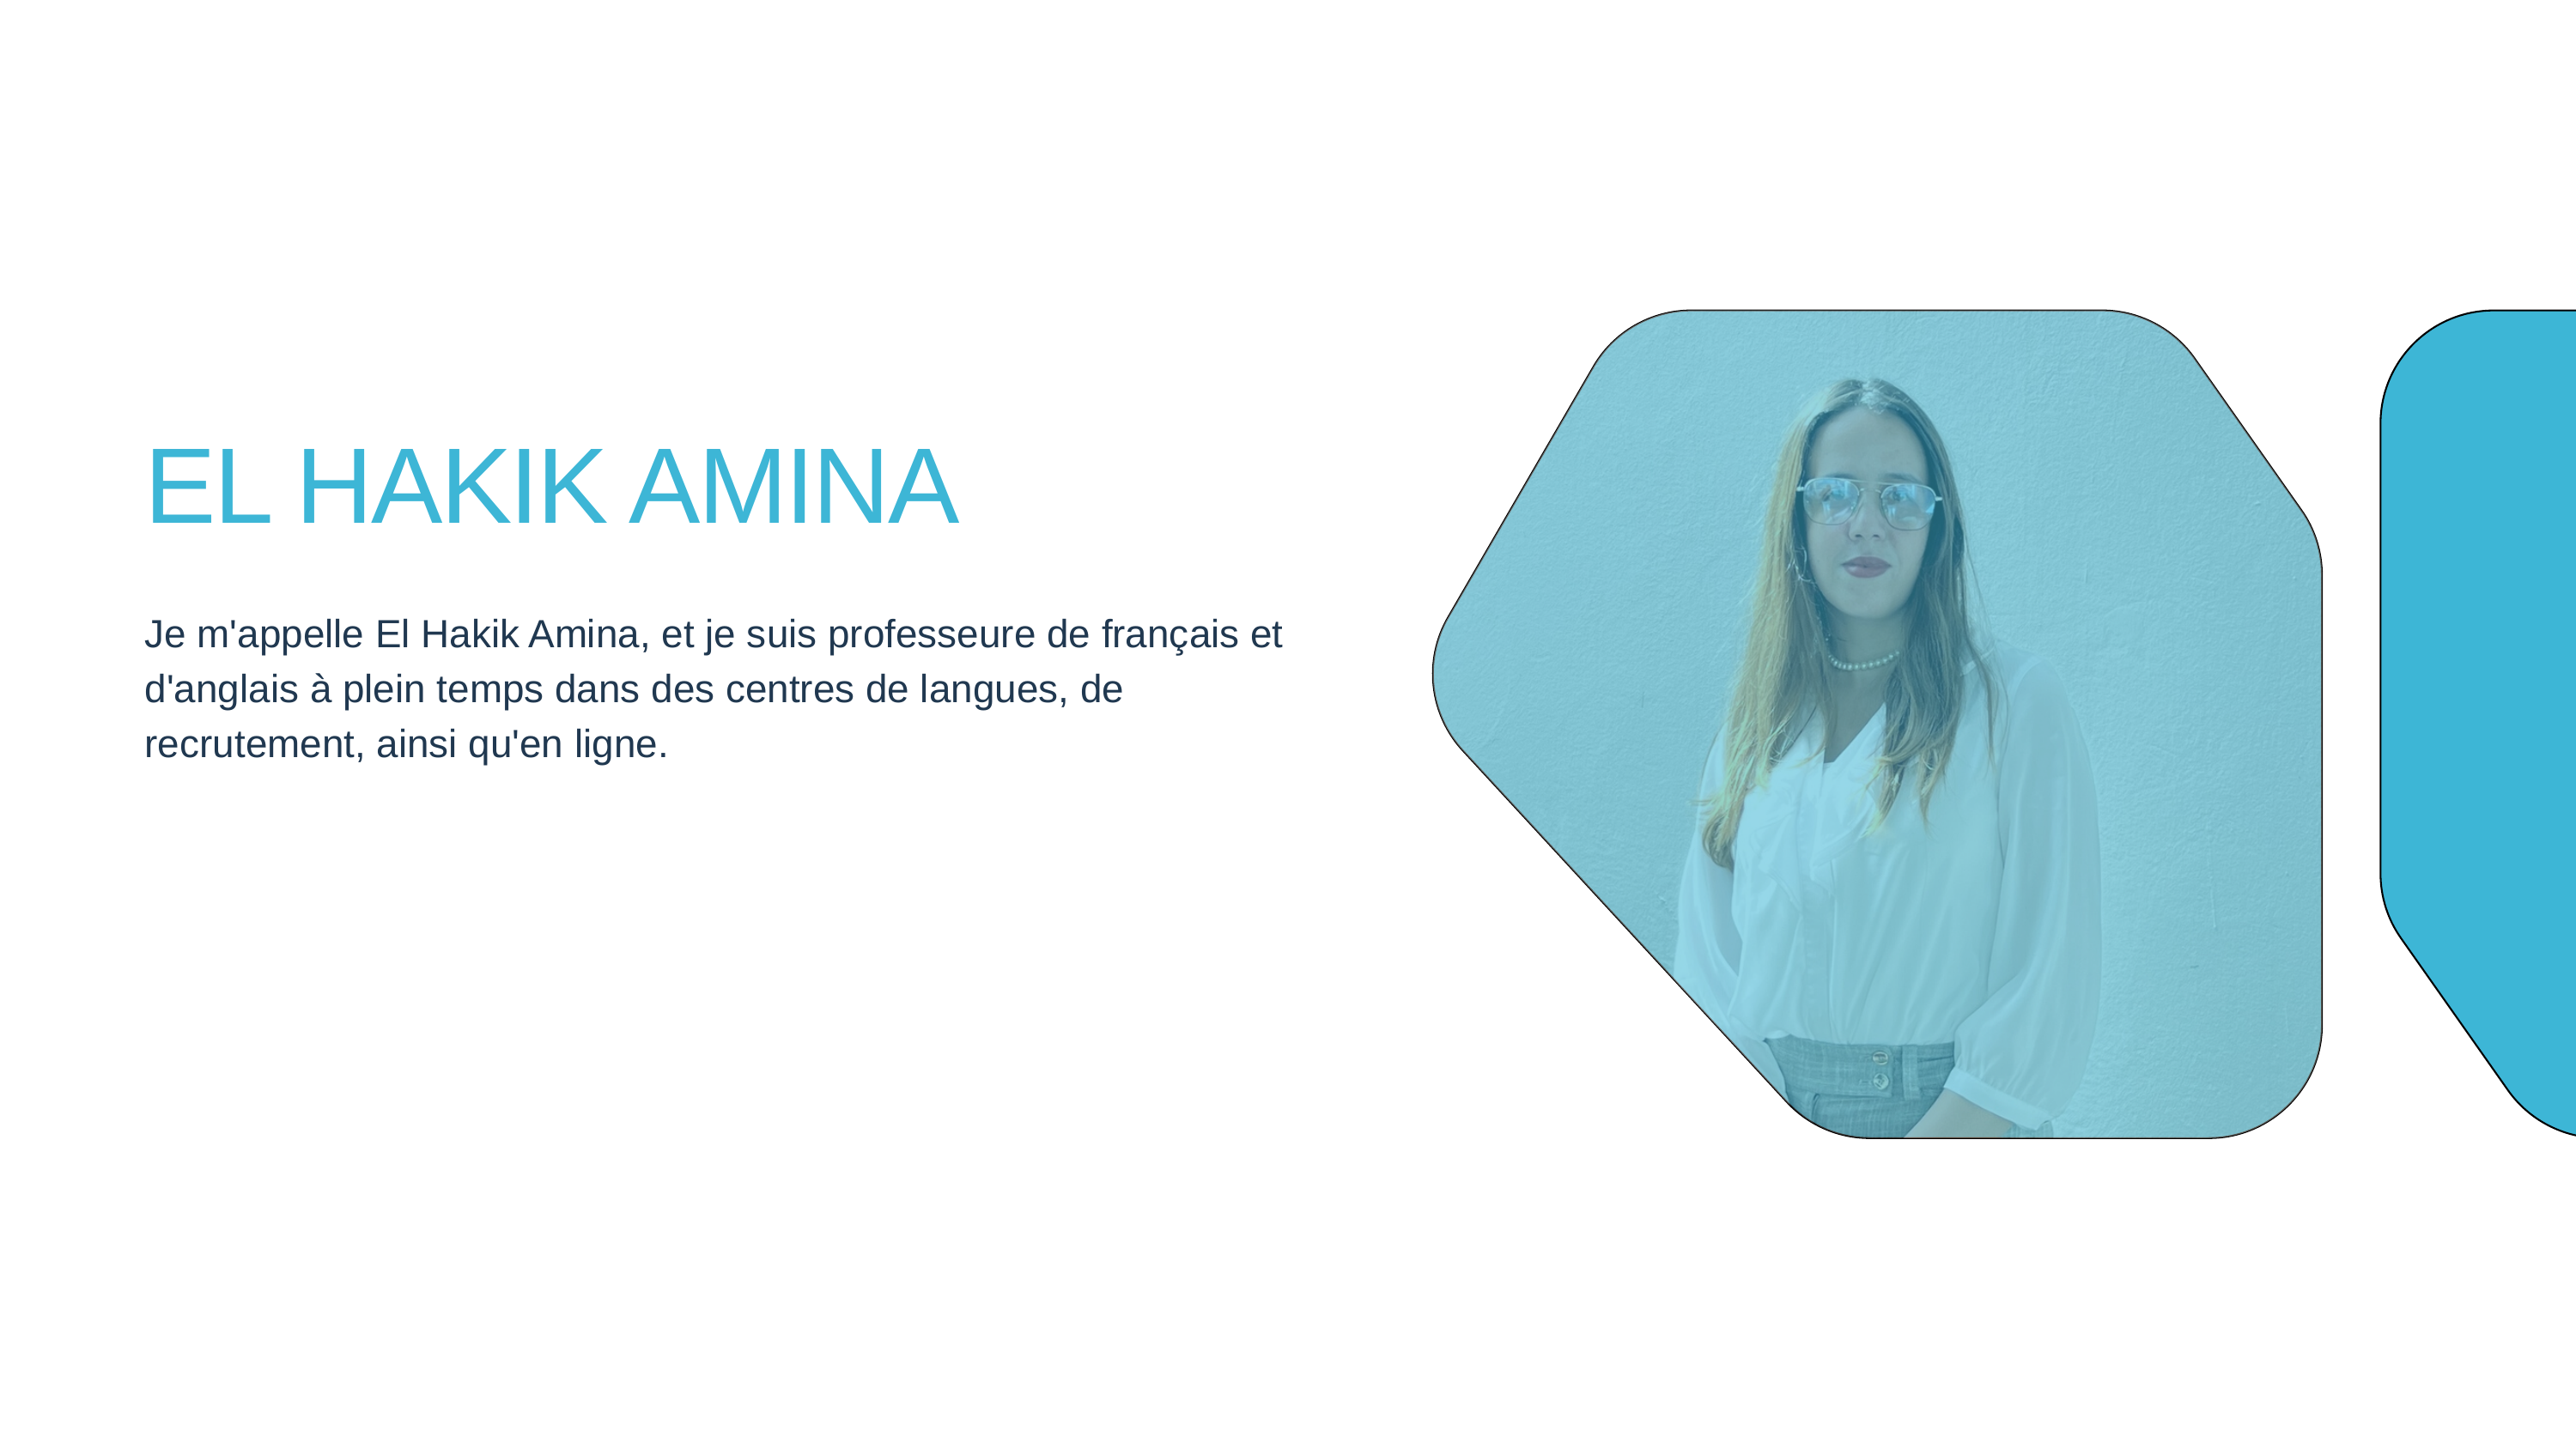

EL HAKIK AMINA
Je m'appelle El Hakik Amina, et je suis professeure de français et d'anglais à plein temps dans des centres de langues, de recrutement, ainsi qu'en ligne.

Retourner à l'ordre du jour